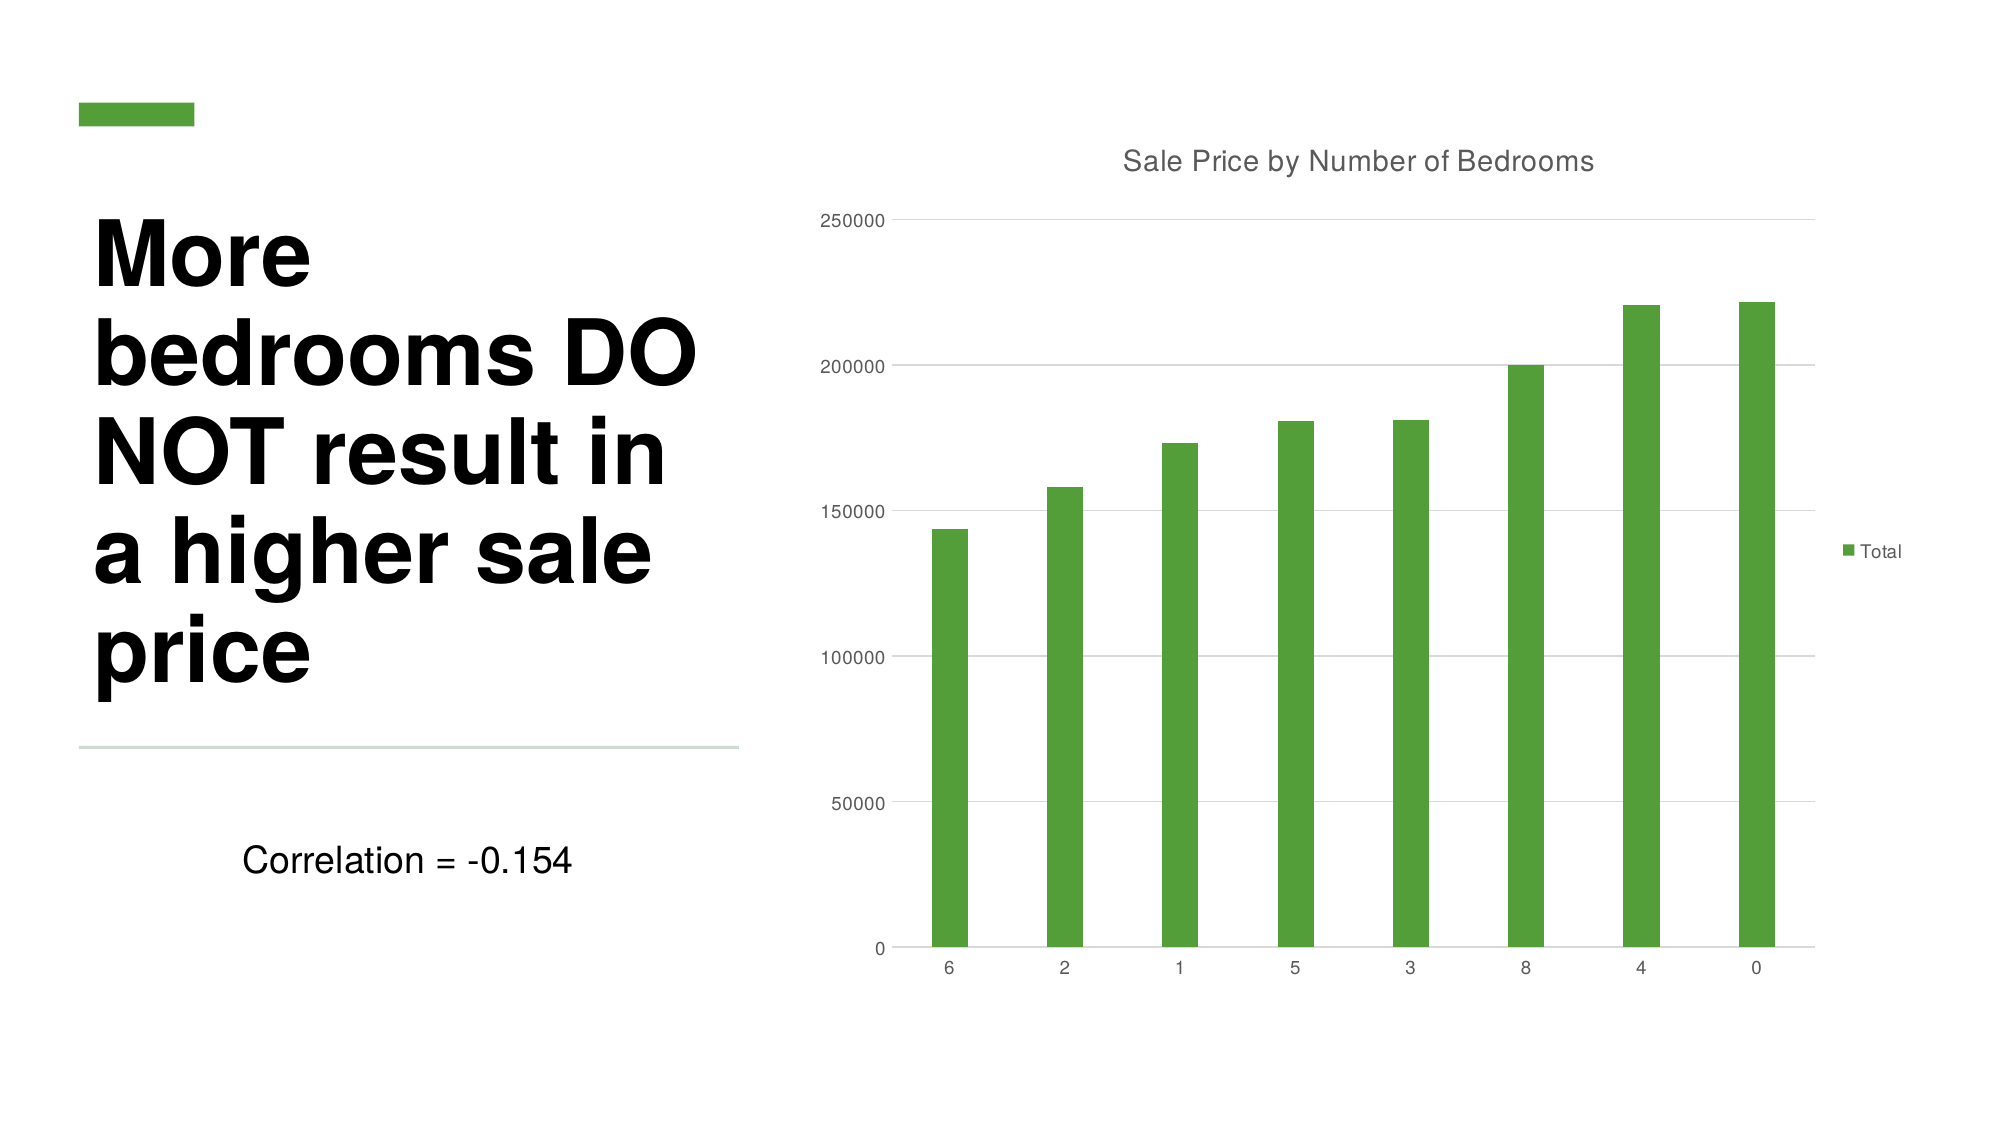

### Chart: Sale Price by Number of Bedrooms

| Category | Total |
|---|---|
| 6 | 143779.0 |
| 2 | 158197.65921787708 |
| 1 | 173162.42 |
| 5 | 180819.04761904763 |
| 3 | 181056.87064676618 |
| 8 | 200000.0 |
| 4 | 220421.25352112675 |
| 0 | 221493.16666666666 |
# More bedrooms DO NOT result in a higher sale price

Correlation = -0.154